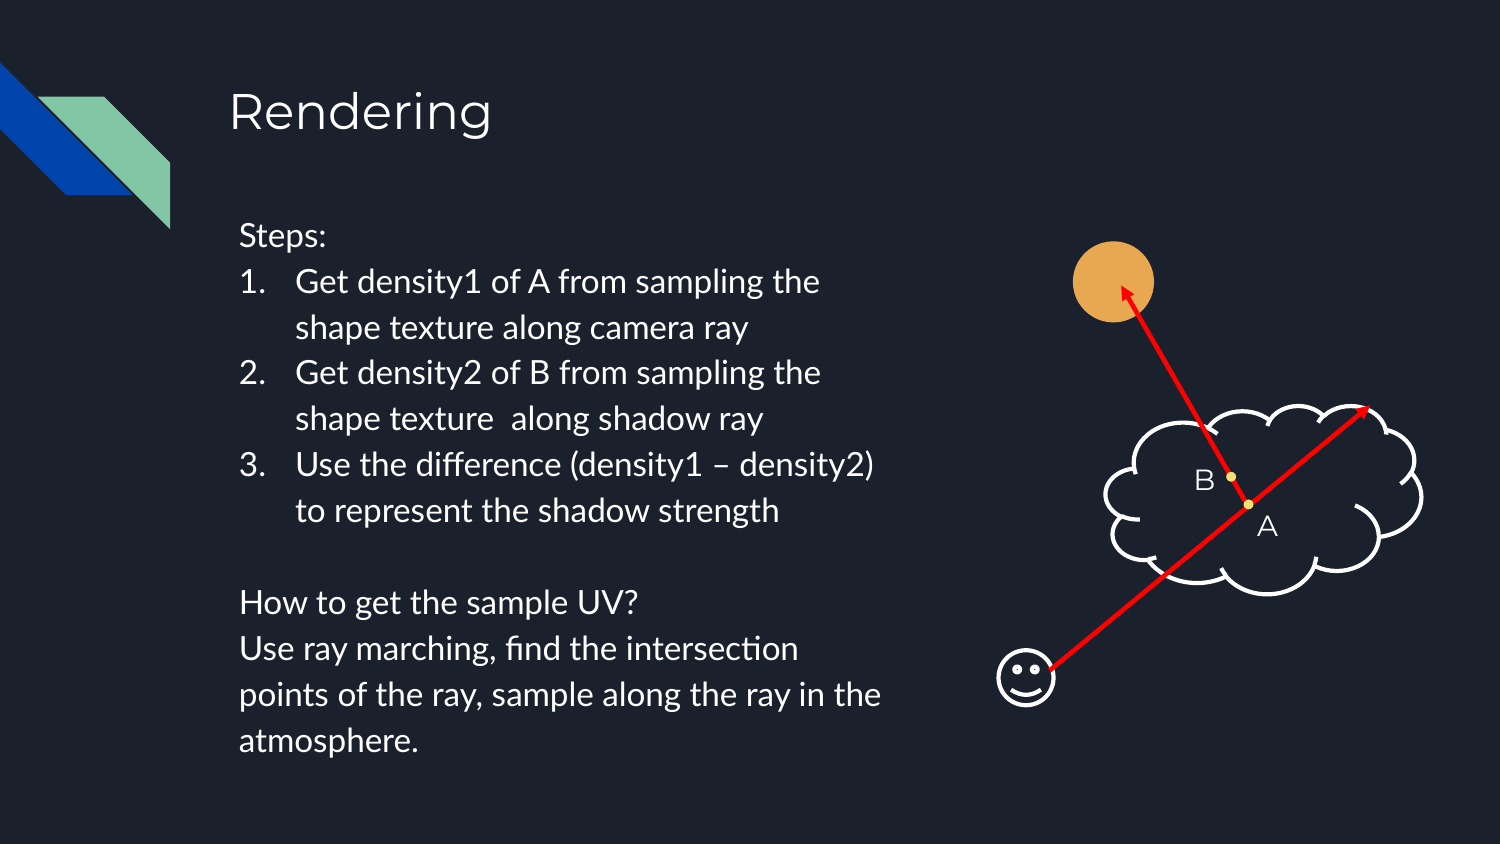

# Rendering
Steps:
Get density1 of A from sampling the shape texture along camera ray
Get density2 of B from sampling the shape texture  along shadow ray
Use the difference (density1 – density2) to represent the shadow strength

How to get the sample UV?
Use ray marching, find the intersection points of the ray, sample along the ray in the atmosphere.

B

A